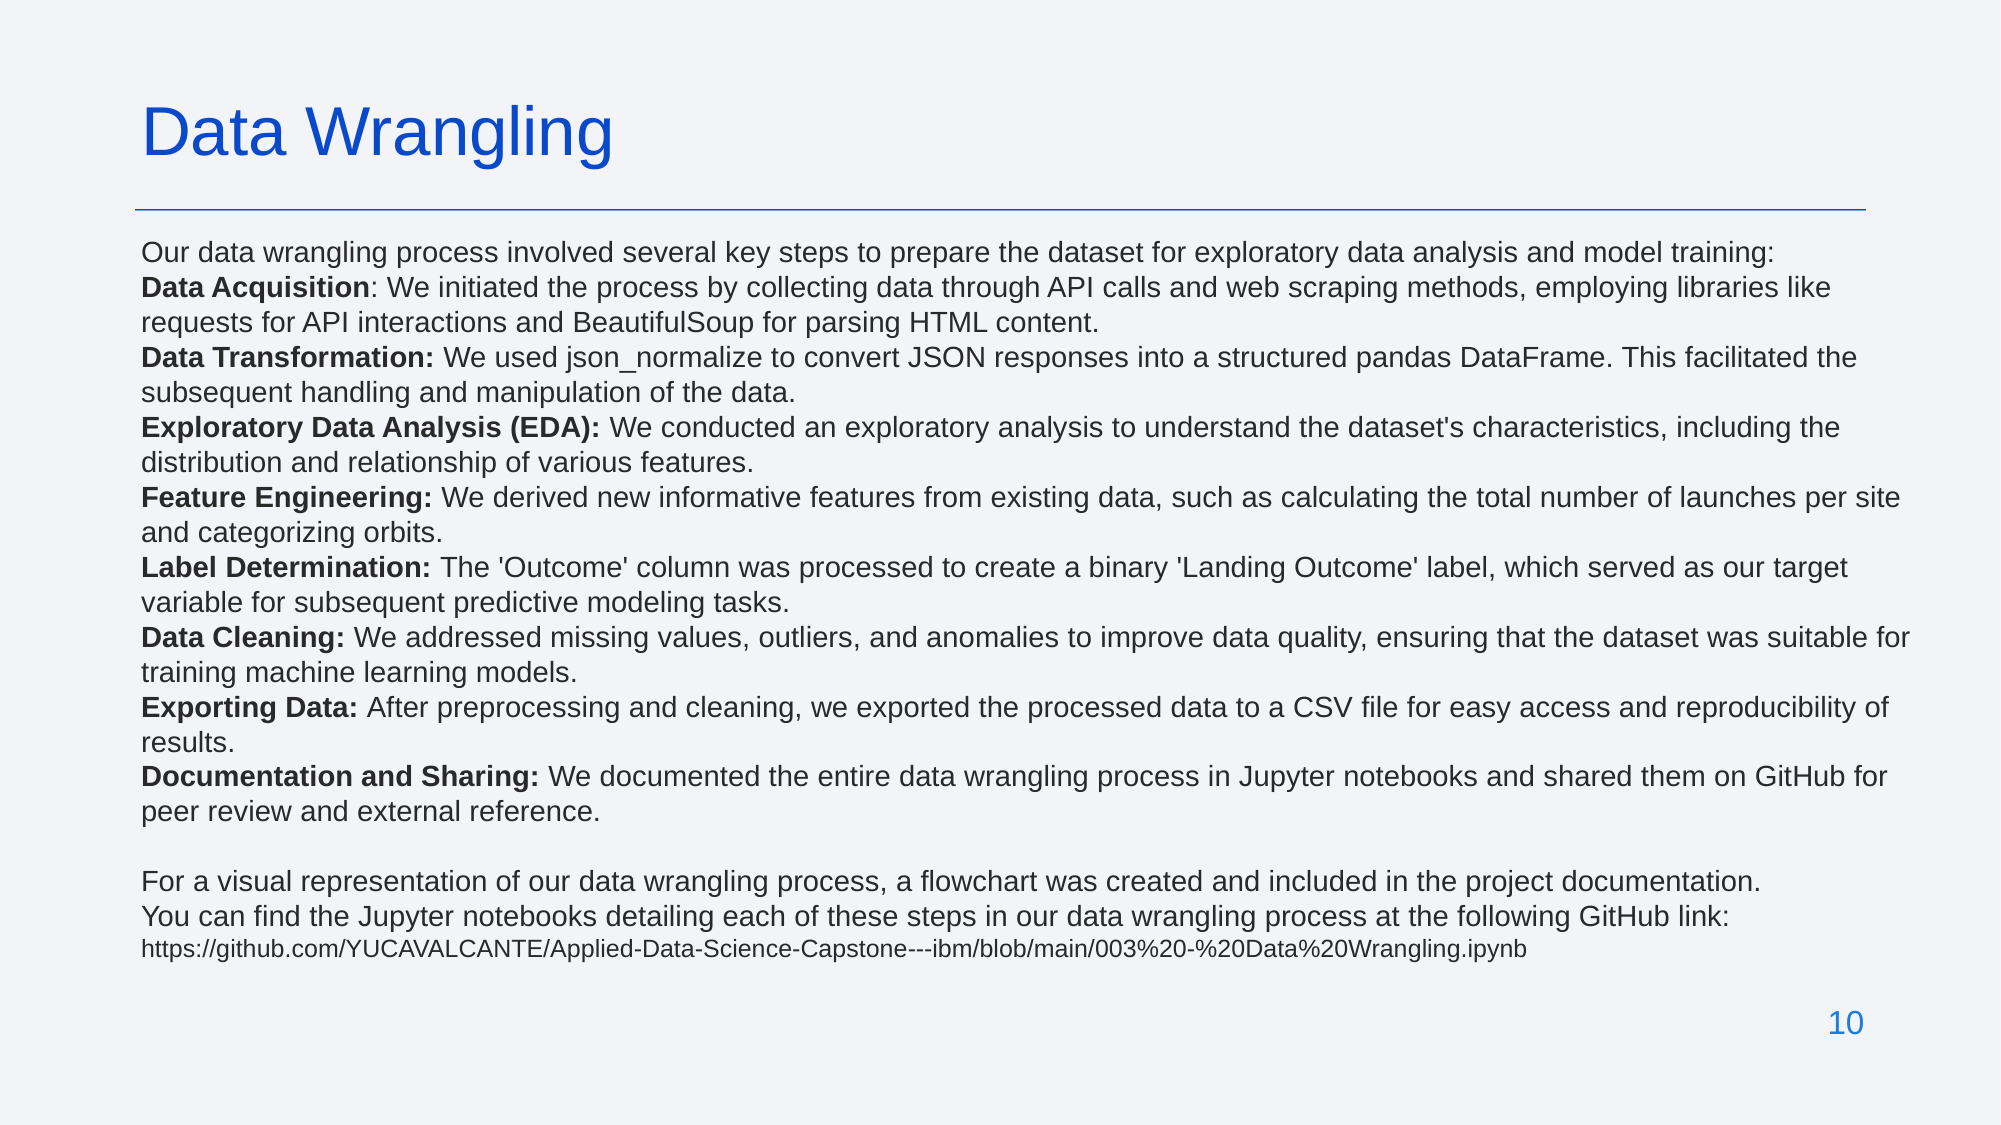

Data Wrangling
Our data wrangling process involved several key steps to prepare the dataset for exploratory data analysis and model training:
Data Acquisition: We initiated the process by collecting data through API calls and web scraping methods, employing libraries like requests for API interactions and BeautifulSoup for parsing HTML content.
Data Transformation: We used json_normalize to convert JSON responses into a structured pandas DataFrame. This facilitated the subsequent handling and manipulation of the data.
Exploratory Data Analysis (EDA): We conducted an exploratory analysis to understand the dataset's characteristics, including the distribution and relationship of various features.
Feature Engineering: We derived new informative features from existing data, such as calculating the total number of launches per site and categorizing orbits.
Label Determination: The 'Outcome' column was processed to create a binary 'Landing Outcome' label, which served as our target variable for subsequent predictive modeling tasks.
Data Cleaning: We addressed missing values, outliers, and anomalies to improve data quality, ensuring that the dataset was suitable for training machine learning models.
Exporting Data: After preprocessing and cleaning, we exported the processed data to a CSV file for easy access and reproducibility of results.
Documentation and Sharing: We documented the entire data wrangling process in Jupyter notebooks and shared them on GitHub for peer review and external reference.

For a visual representation of our data wrangling process, a flowchart was created and included in the project documentation.
You can find the Jupyter notebooks detailing each of these steps in our data wrangling process at the following GitHub link: https://github.com/YUCAVALCANTE/Applied-Data-Science-Capstone---ibm/blob/main/003%20-%20Data%20Wrangling.ipynb

10